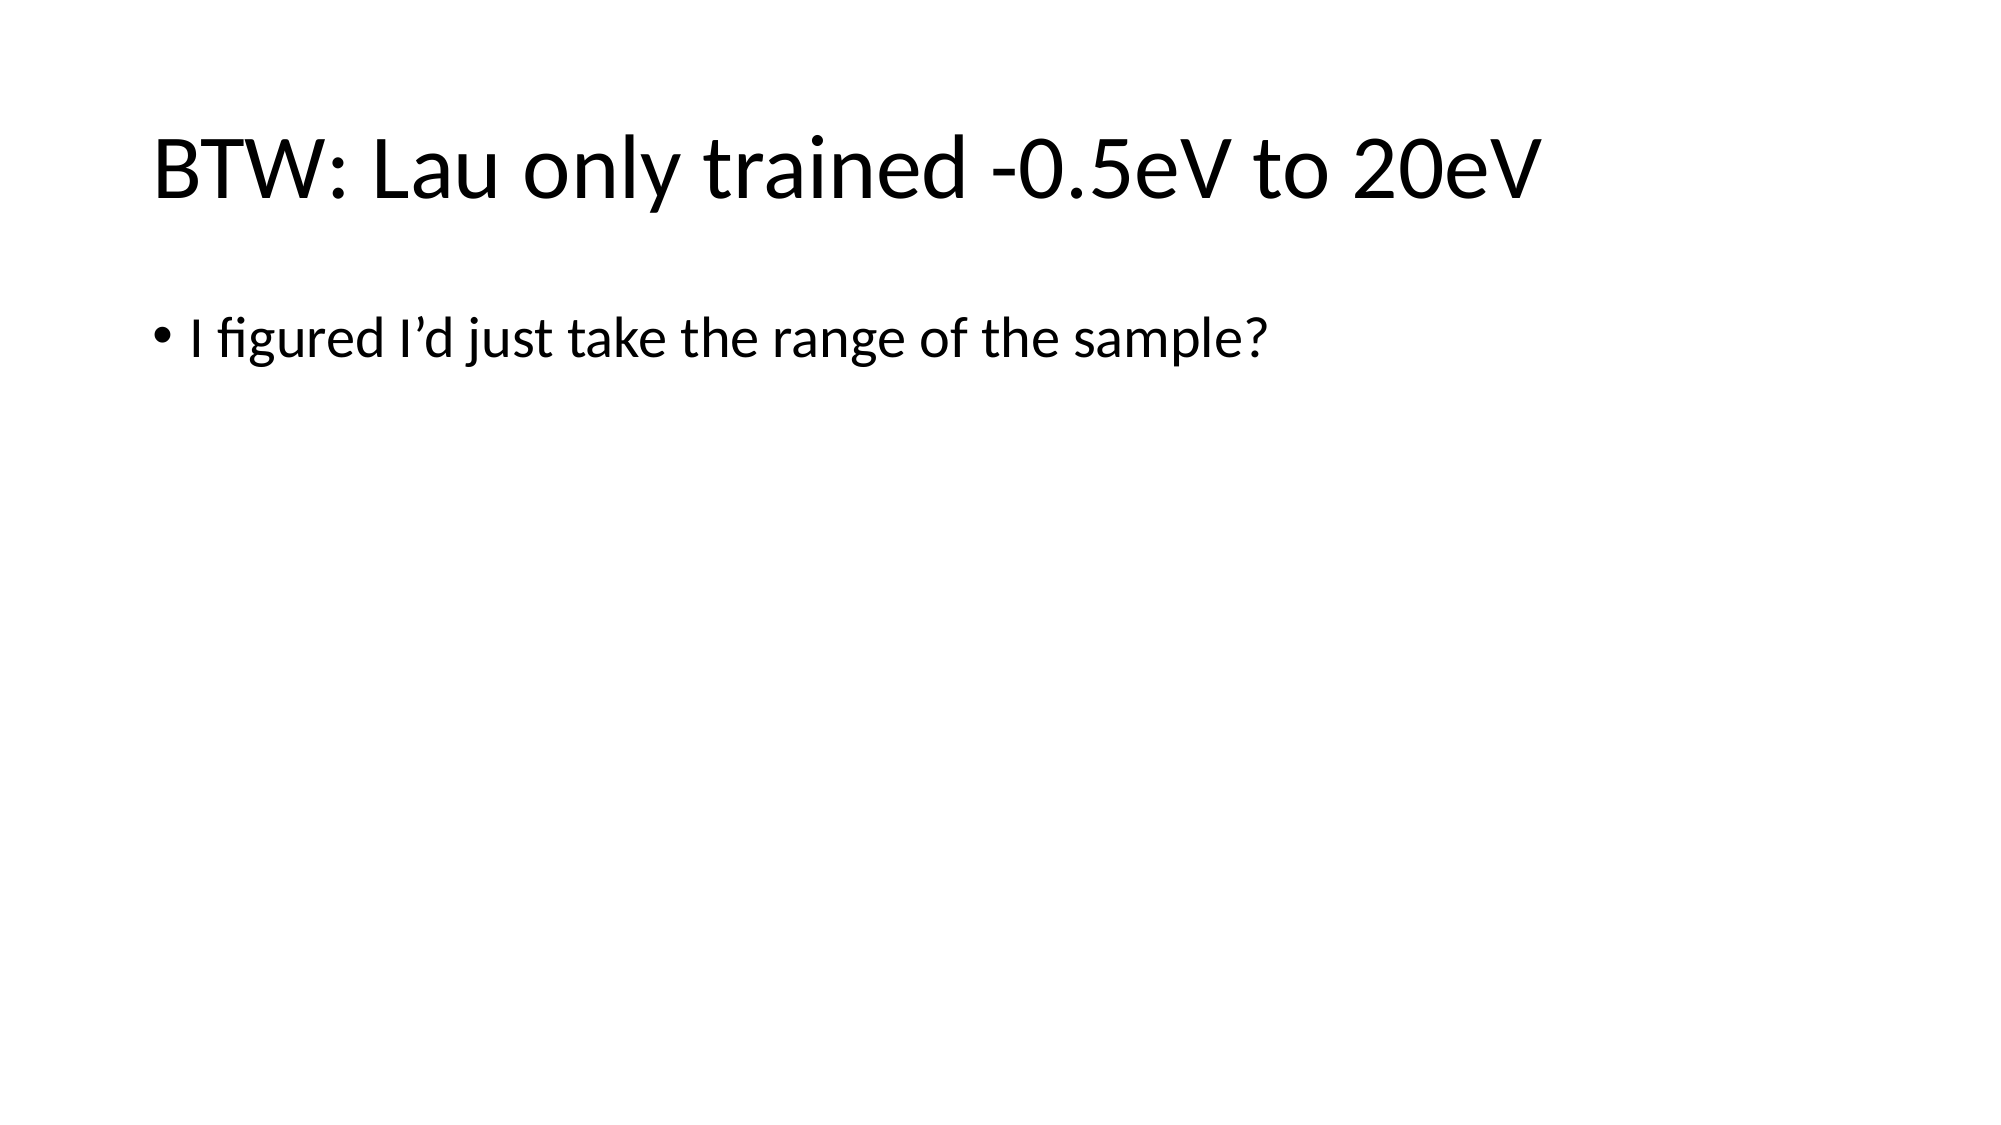

# BTW: Lau only trained -0.5eV to 20eV
I figured I’d just take the range of the sample?